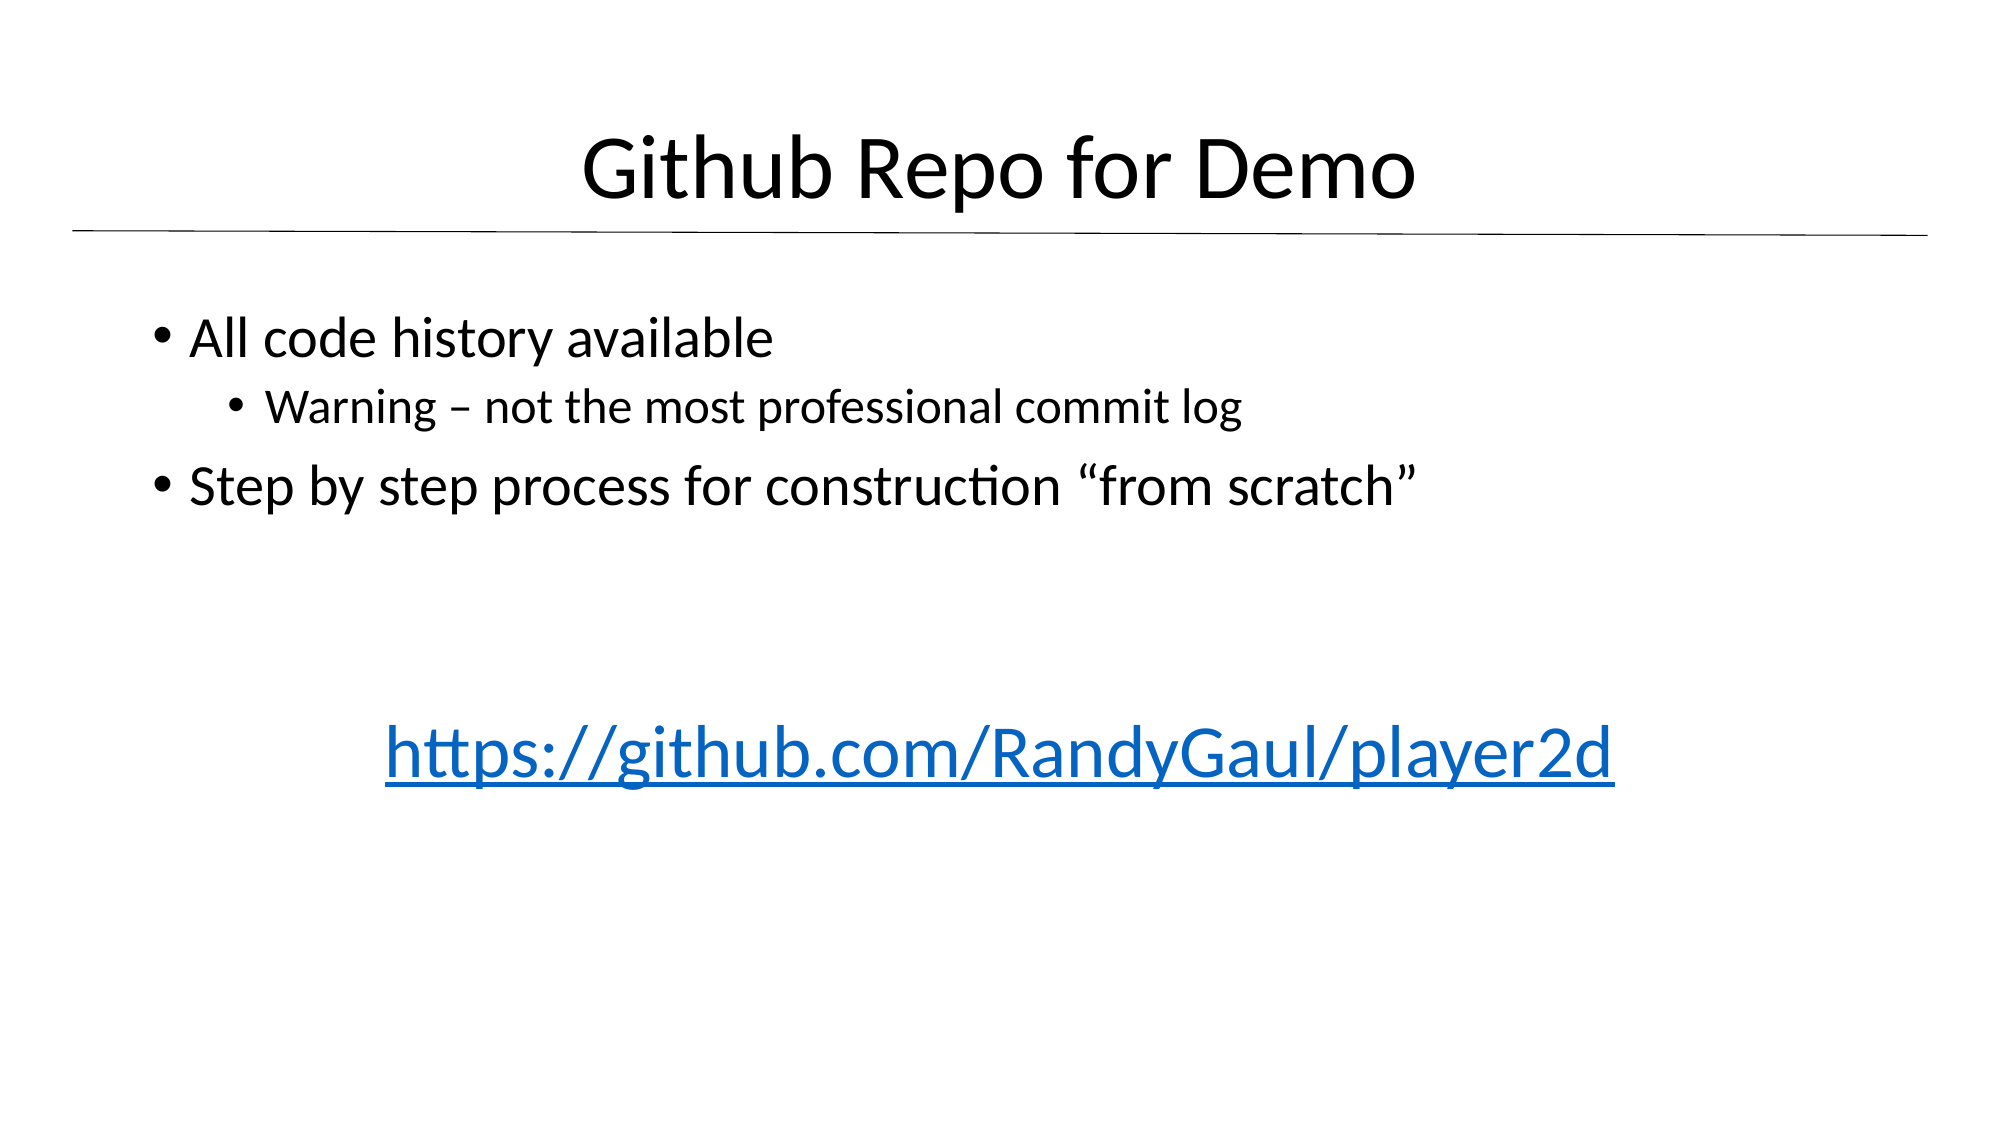

# Github Repo for Demo
All code history available
Warning – not the most professional commit log
Step by step process for construction “from scratch”
https://github.com/RandyGaul/player2d